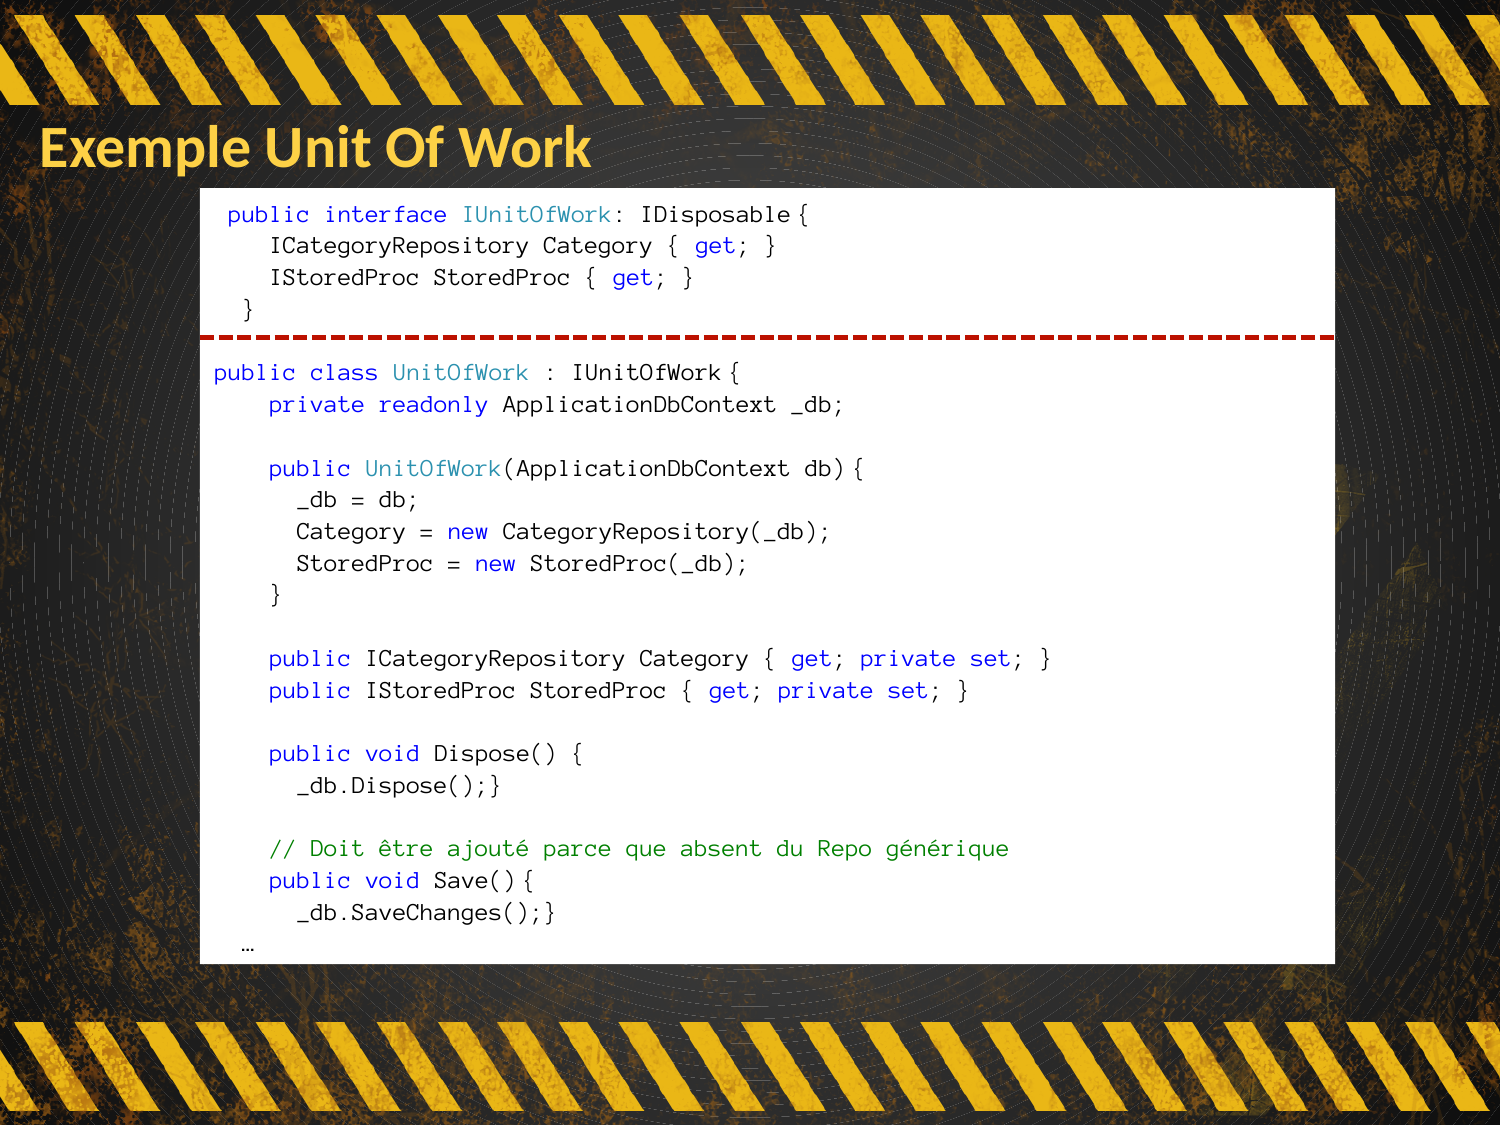

# Exemple Unit Of Work
 public interface IUnitOfWork: IDisposable {
    ICategoryRepository Category { get; }
    IStoredProc StoredProc { get; }
  }

public class UnitOfWork : IUnitOfWork {
    private readonly ApplicationDbContext _db;

    public UnitOfWork(ApplicationDbContext db) {
      _db = db;
      Category = new CategoryRepository(_db);
      StoredProc = new StoredProc(_db);
    }

    public ICategoryRepository Category { get; private set; }
    public IStoredProc StoredProc { get; private set; }

    public void Dispose() {
      _db.Dispose();}

    // Doit être ajouté parce que absent du Repo générique
    public void Save() {
      _db.SaveChanges();}
  …